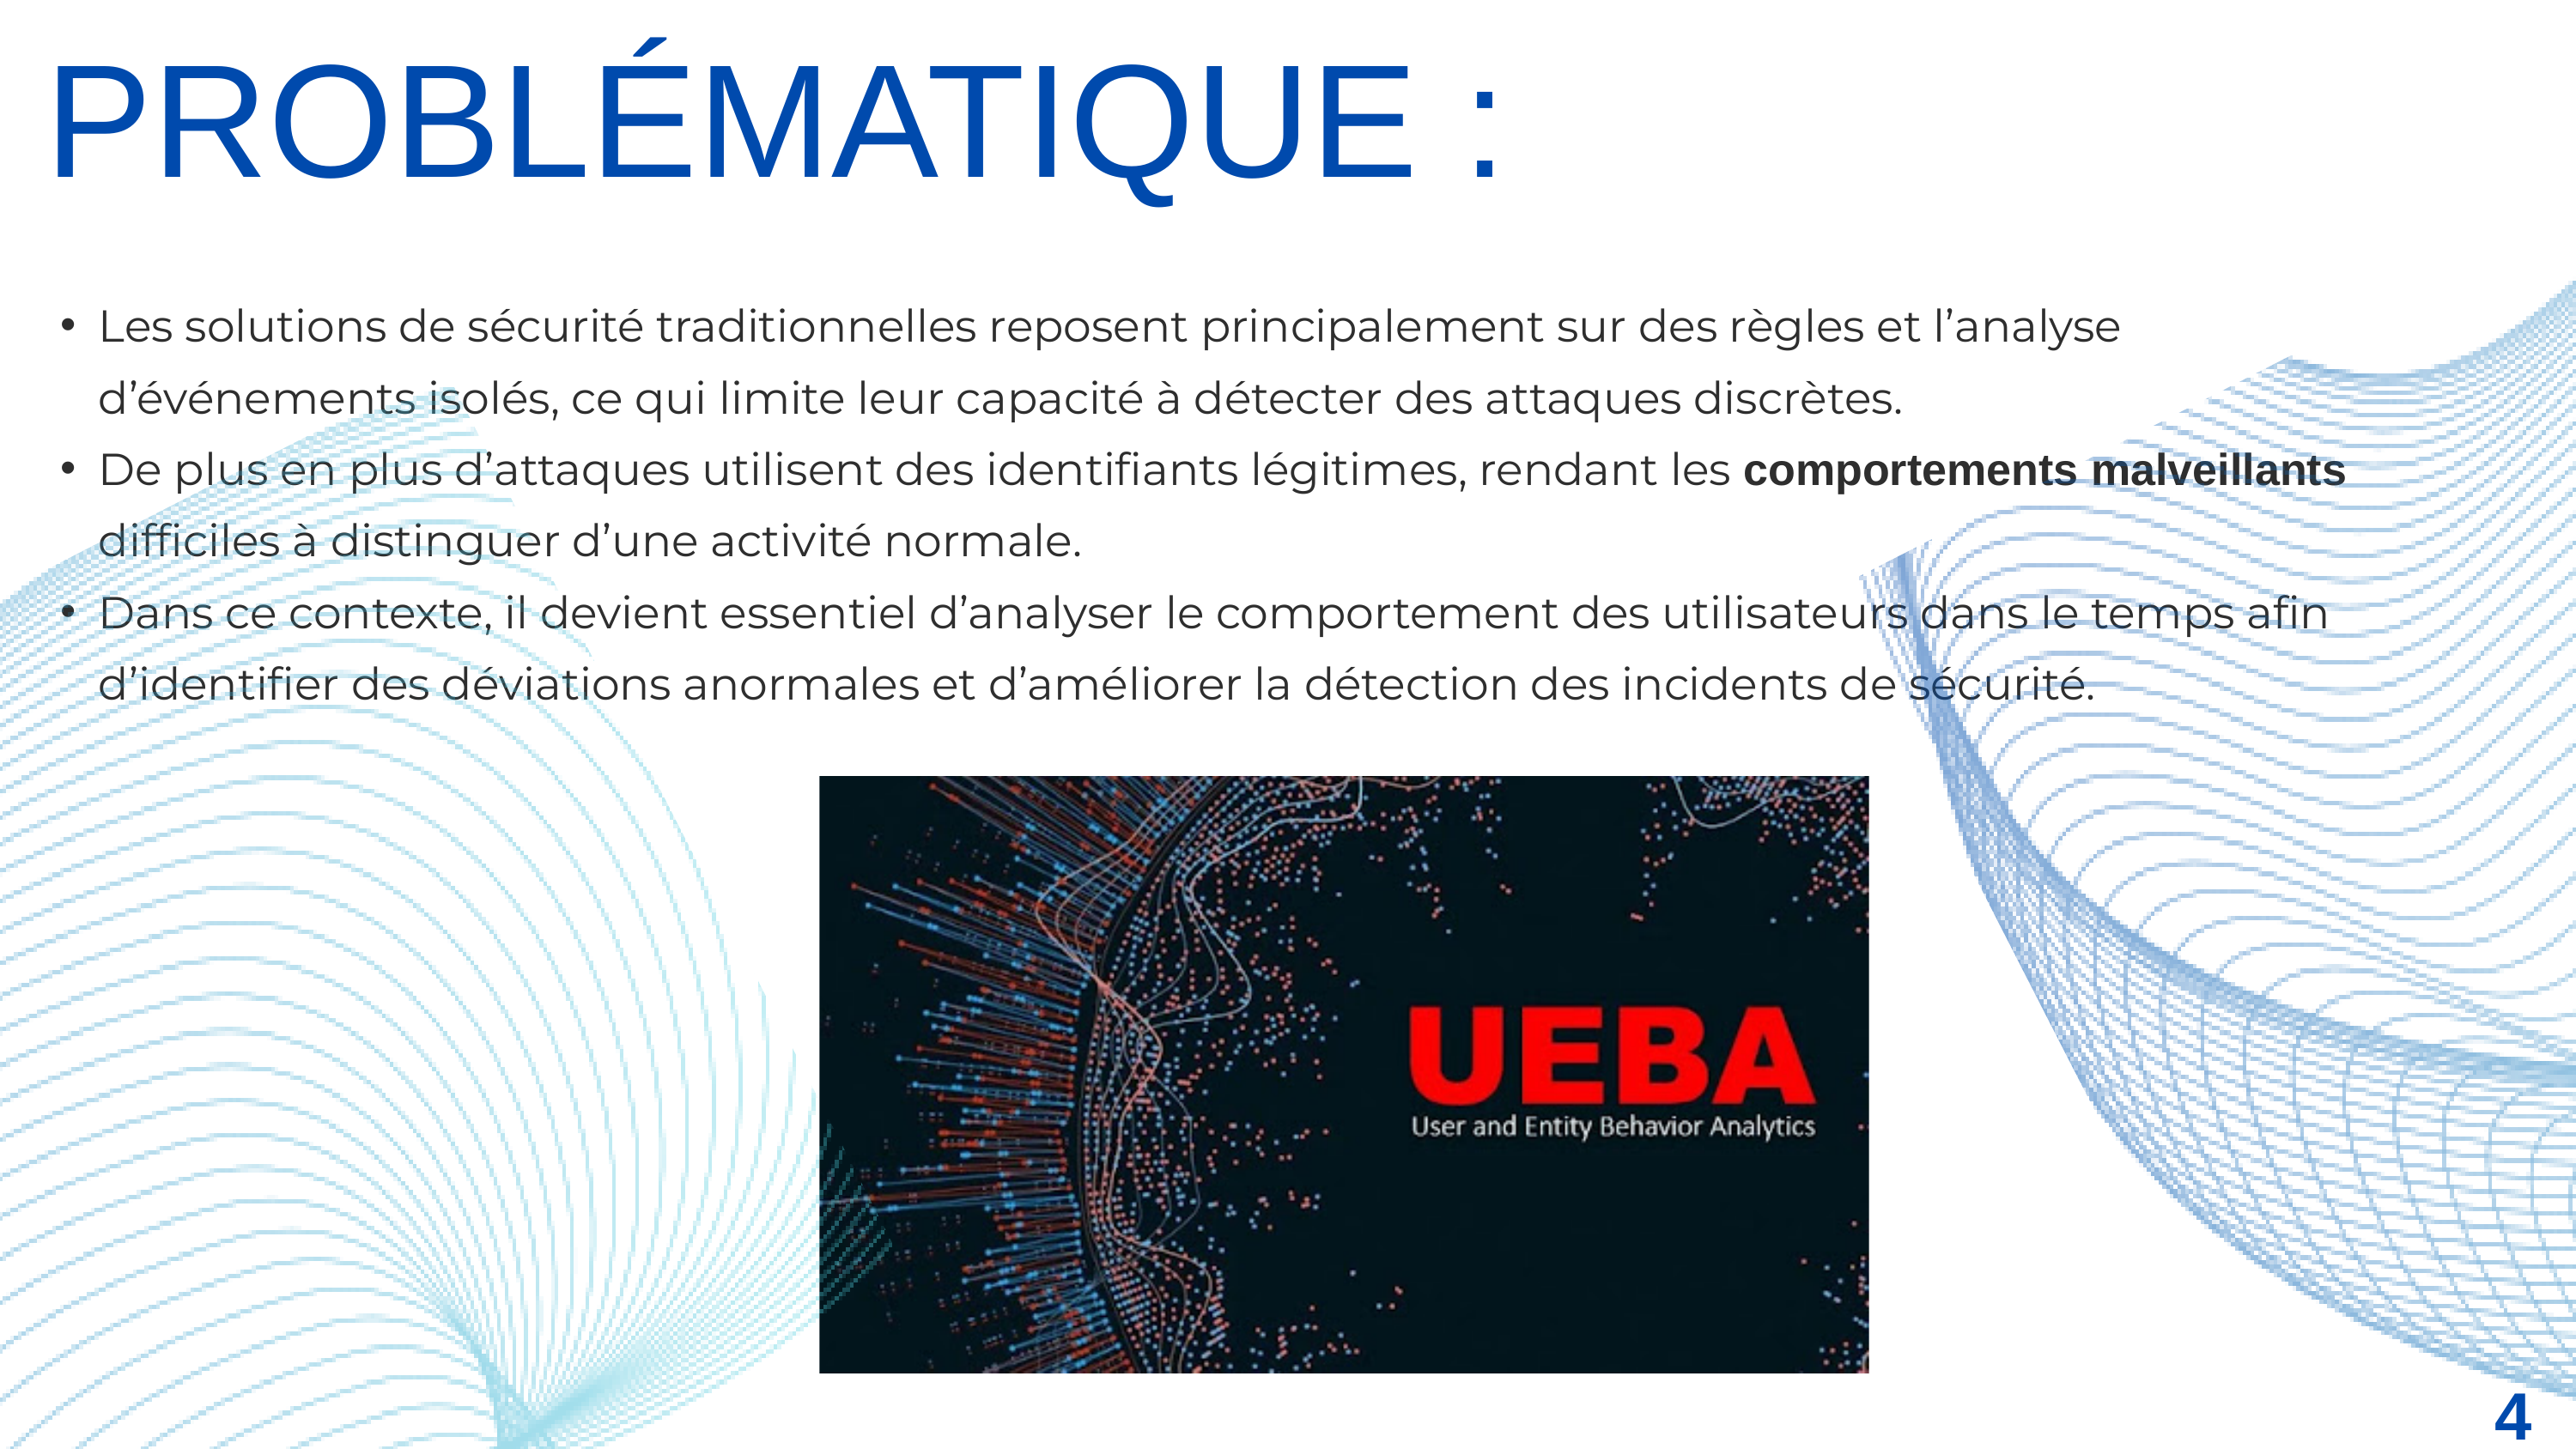

PROBLÉMATIQUE :

Les solutions de sécurité traditionnelles reposent principalement sur des règles et l’analyse d’événements isolés, ce qui limite leur capacité à détecter des attaques discrètes.
De plus en plus d’attaques utilisent des identifiants légitimes, rendant les comportements malveillants difficiles à distinguer d’une activité normale.
Dans ce contexte, il devient essentiel d’analyser le comportement des utilisateurs dans le temps afin d’identifier des déviations anormales et d’améliorer la détection des incidents de sécurité.

4